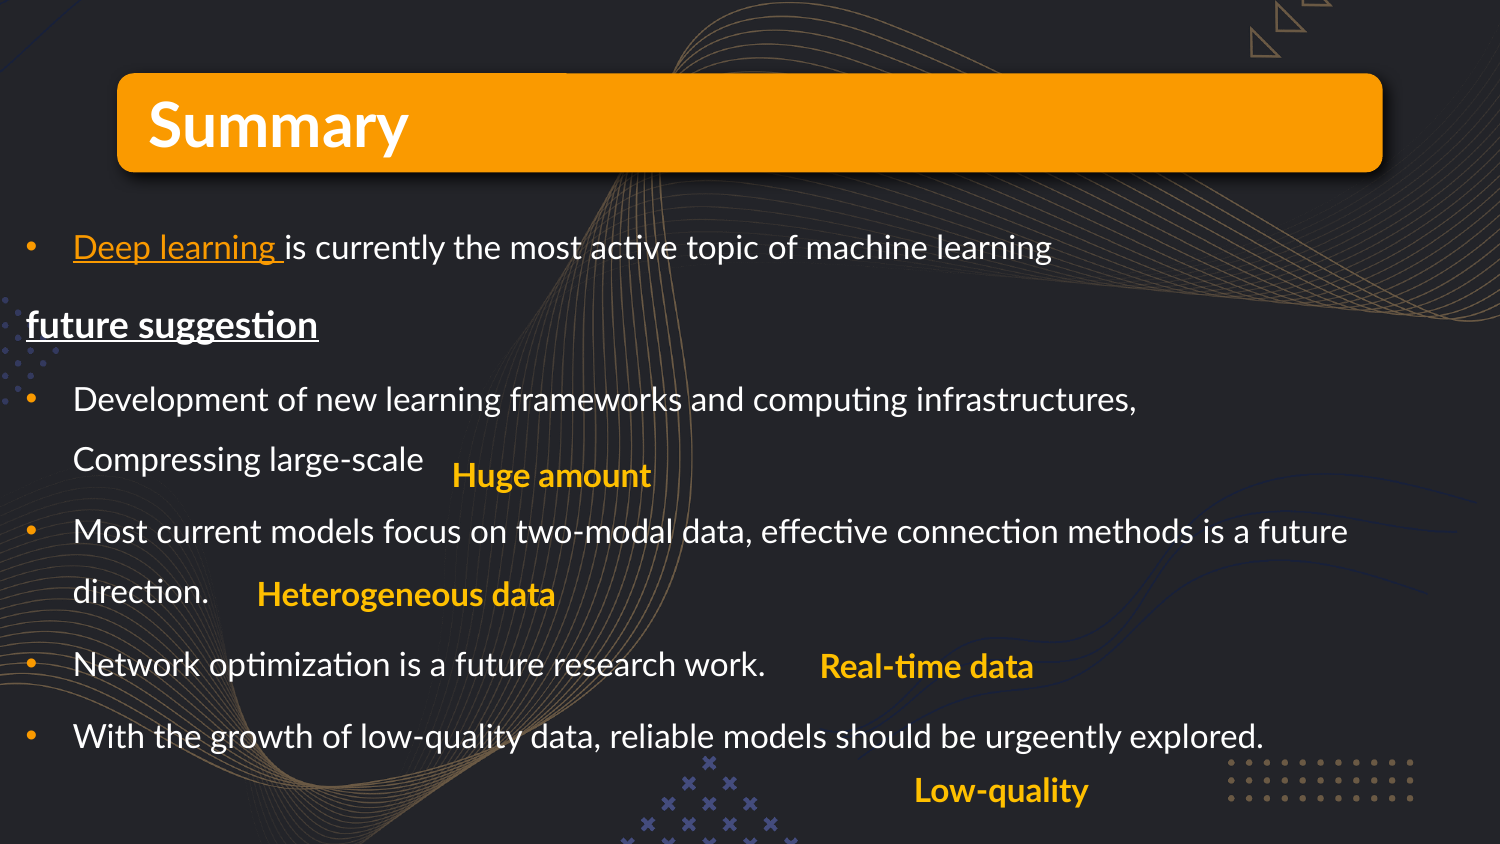

# Summary
Deep learning is currently the most active topic of machine learning
future suggestion
Development of new learning frameworks and computing infrastructures,
Compressing large-scale
Most current models focus on two-modal data, effective connection methods is a future direction.
Network optimization is a future research work.
With the growth of low-quality data, reliable models should be urgeently explored.

Huge amount
Heterogeneous data
Real-time data
Low-quality